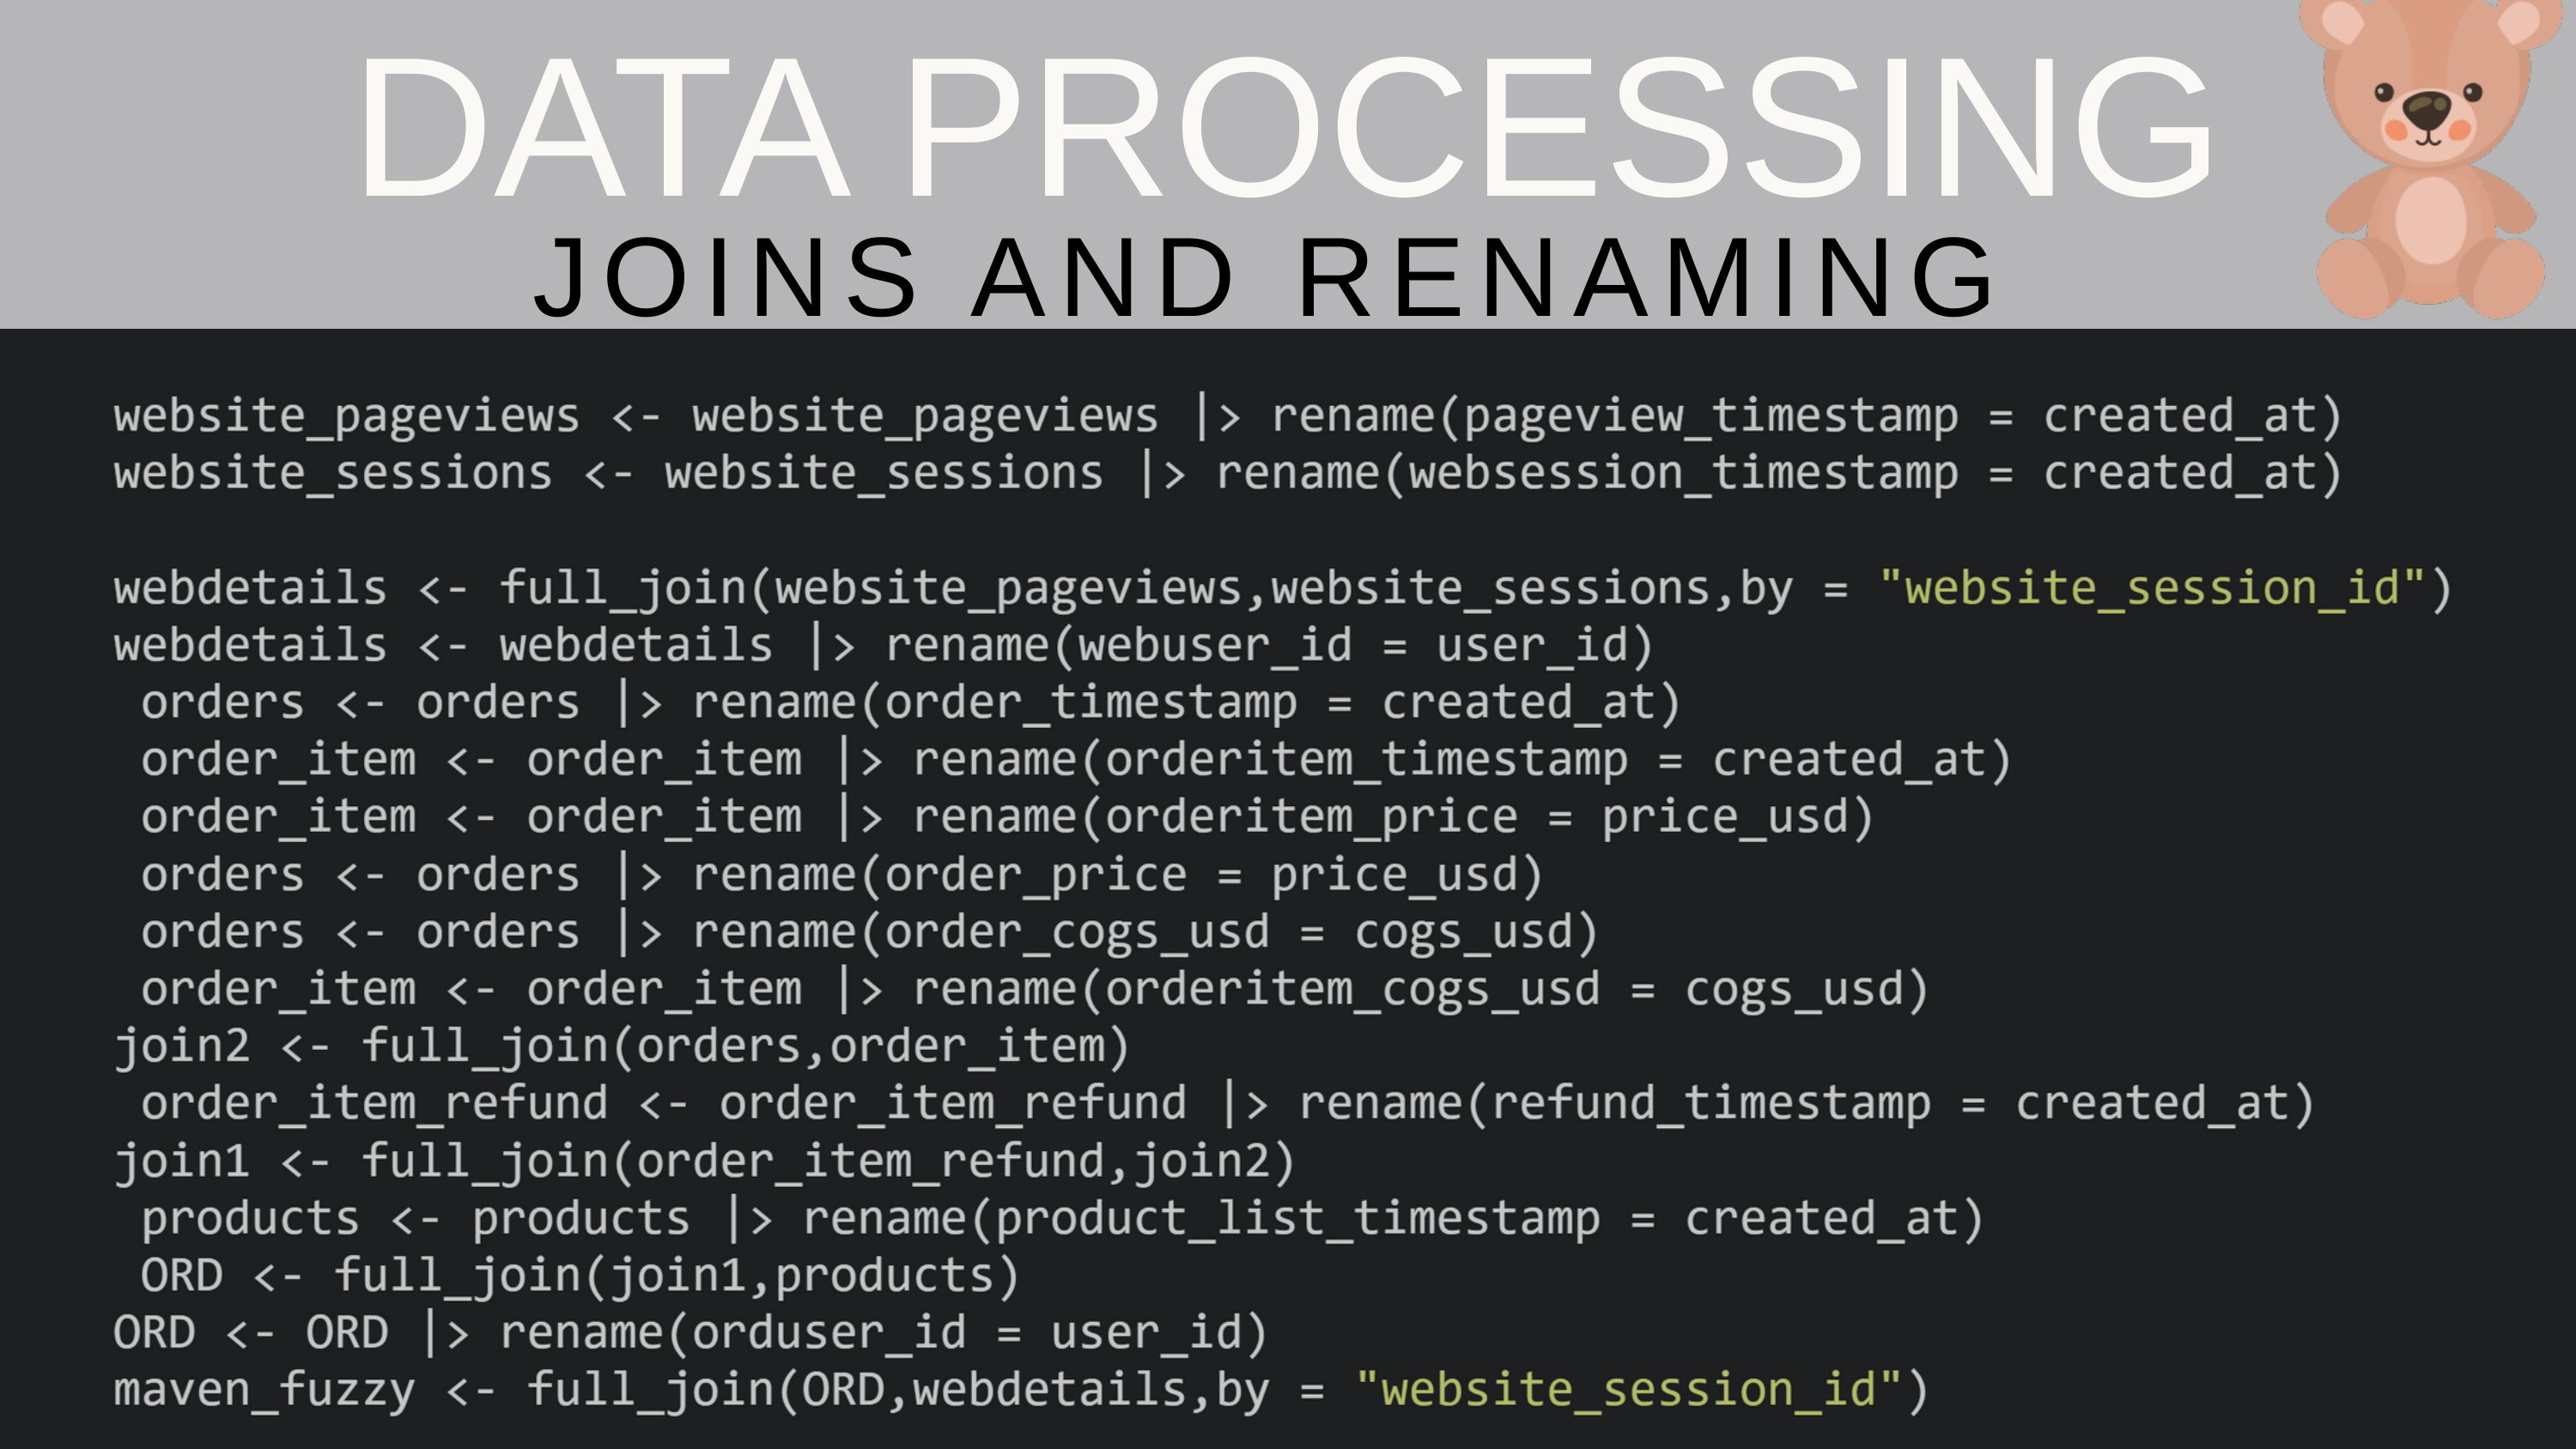

DATA PROCESSING
JOINS AND RENAMING

website_pageviews <- website_pageviews |> rename(pageview_timestamp = created_at)
website_sessions <- website_sessions |> rename(websession_timestamp = created_at)

webdetails <- full_join(website_pageviews,website_sessions,by = "website_session_id")
webdetails <- webdetails |> rename(webuser_id = user_id)
 orders <- orders |> rename(order_timestamp = created_at)
 order_item <- order_item |> rename(orderitem_timestamp = created_at)
 order_item <- order_item |> rename(orderitem_price = price_usd)
 orders <- orders |> rename(order_price = price_usd)
 orders <- orders |> rename(order_cogs_usd = cogs_usd)
 order_item <- order_item |> rename(orderitem_cogs_usd = cogs_usd)
join2 <- full_join(orders,order_item)
 order_item_refund <- order_item_refund |> rename(refund_timestamp = created_at)
join1 <- full_join(order_item_refund,join2)
 products <- products |> rename(product_list_timestamp = created_at)
 ORD <- full_join(join1,products)
ORD <- ORD |> rename(orduser_id = user_id)
maven_fuzzy <- full_join(ORD,webdetails,by = "website_session_id")